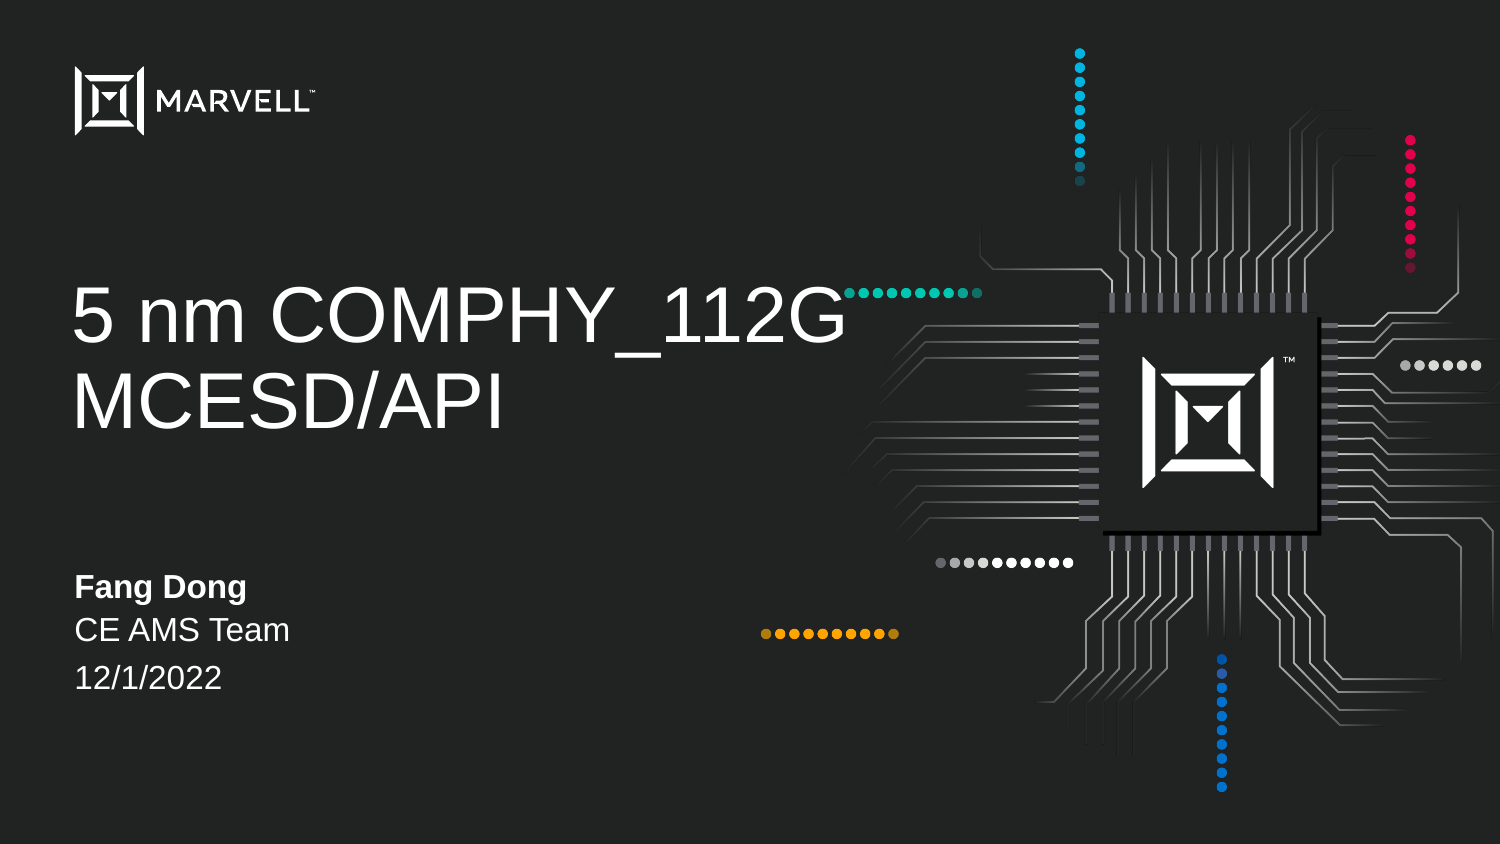

# 5 nm COMPHY_112G MCESD/API
Fang Dong
CE AMS Team
12/1/2022